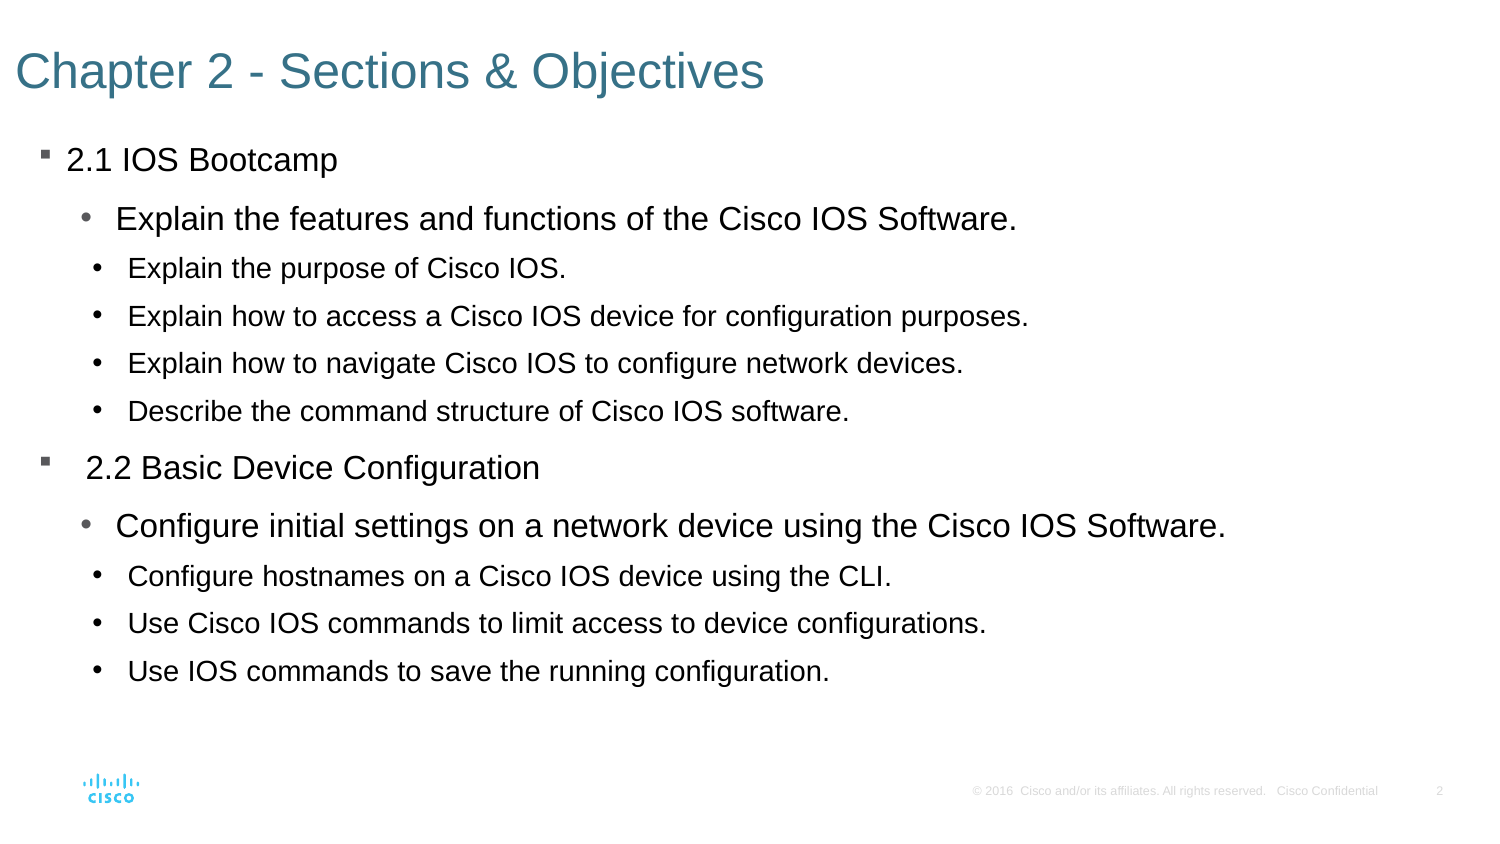

# Chapter 2 - Sections & Objectives
2.1 IOS Bootcamp
Explain the features and functions of the Cisco IOS Software.
Explain the purpose of Cisco IOS.
Explain how to access a Cisco IOS device for configuration purposes.
Explain how to navigate Cisco IOS to configure network devices.
Describe the command structure of Cisco IOS software.
2.2 Basic Device Configuration
Configure initial settings on a network device using the Cisco IOS Software.
Configure hostnames on a Cisco IOS device using the CLI.
Use Cisco IOS commands to limit access to device configurations.
Use IOS commands to save the running configuration.